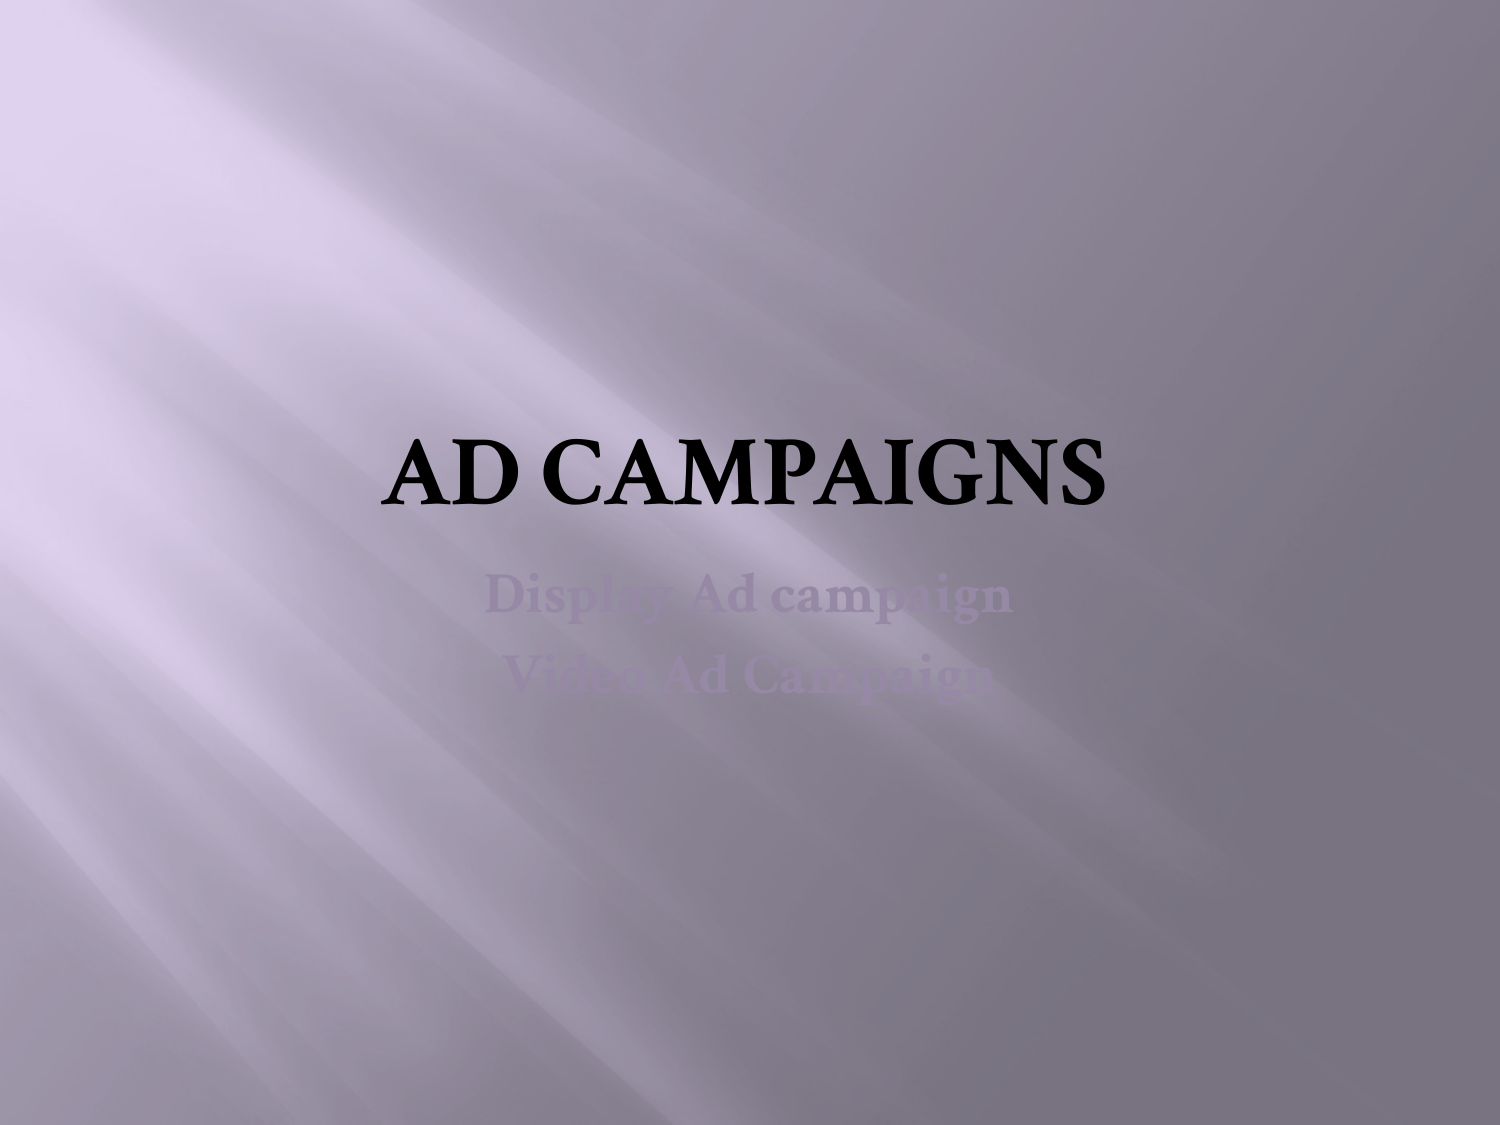

# Ad Campaigns
Display Ad campaign
Video Ad Campaign